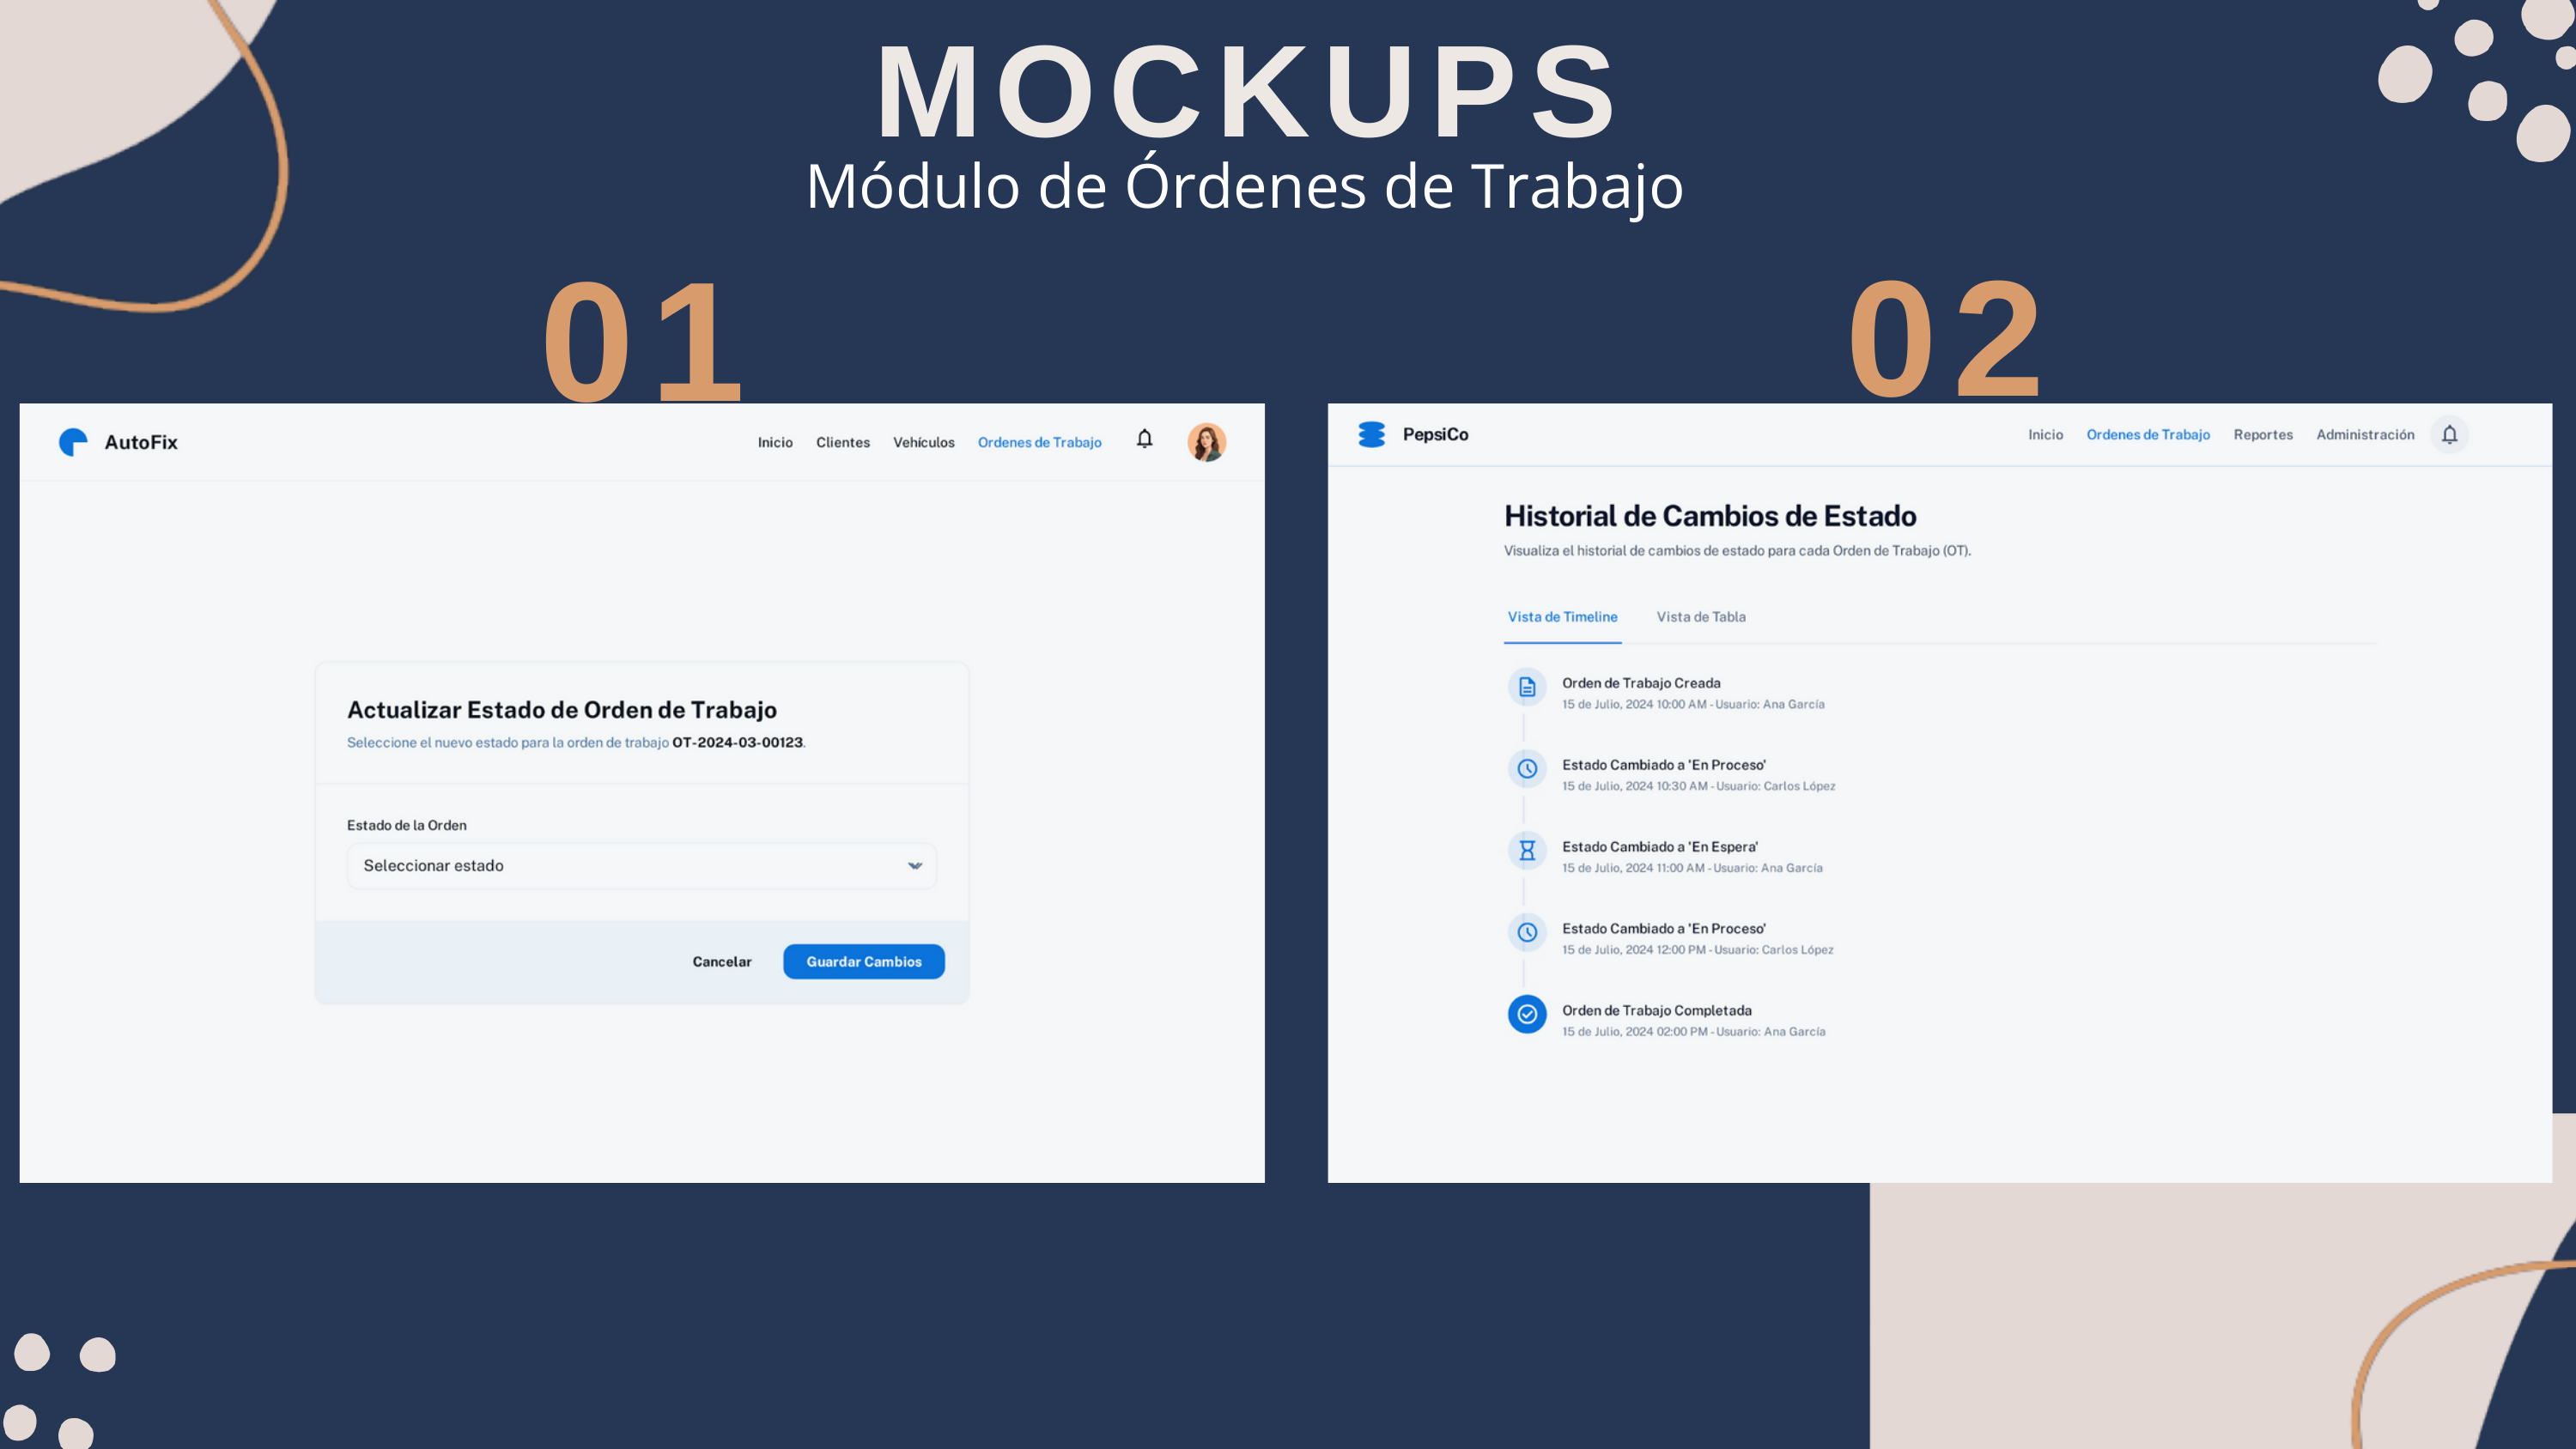

MOCKUPS
Módulo de Órdenes de Trabajo
01
02